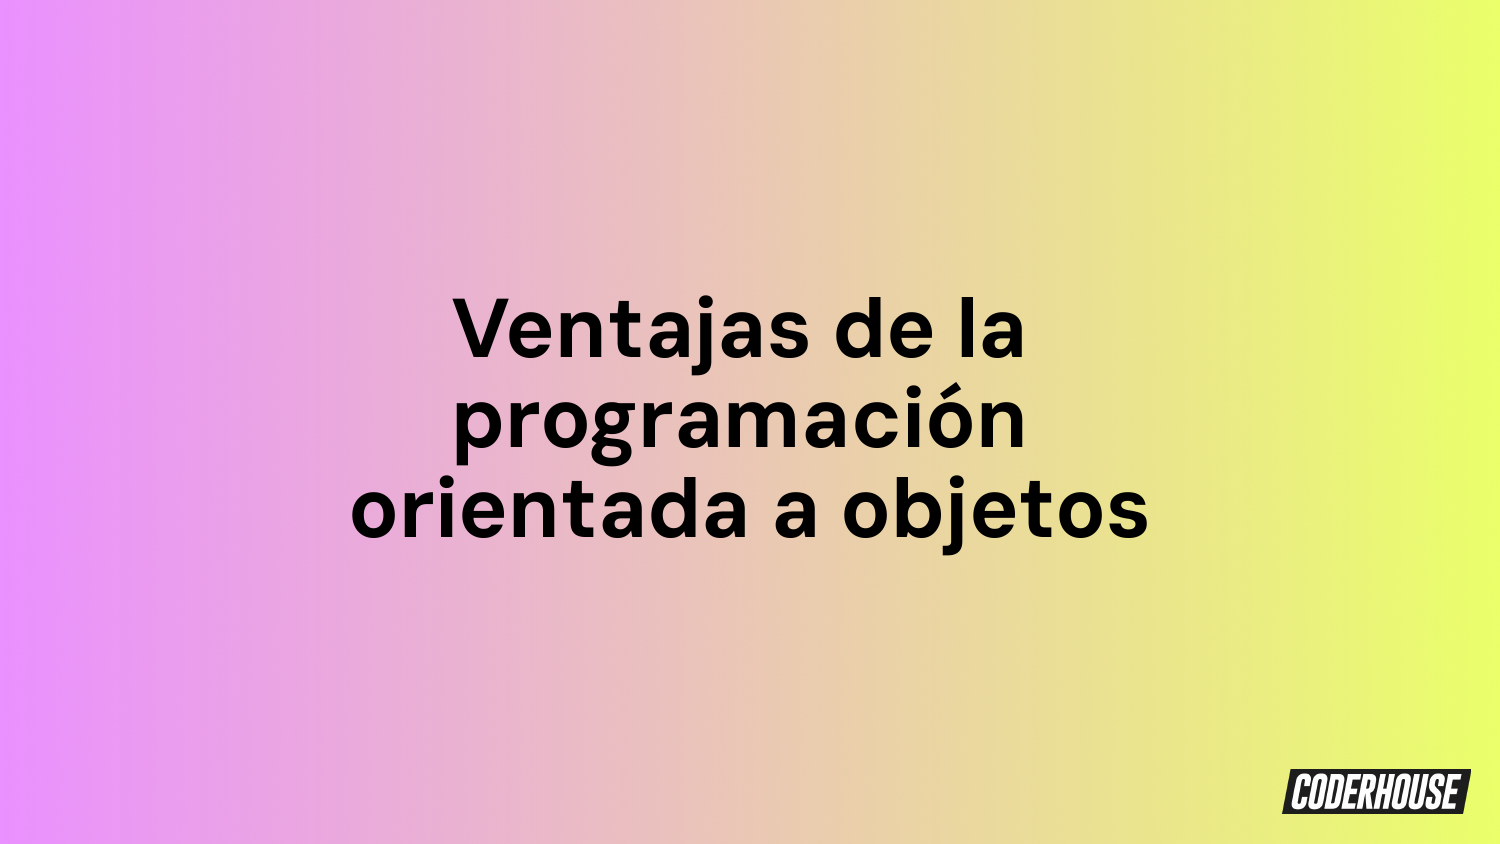

Ventajas de la
programación
orientada a objetos